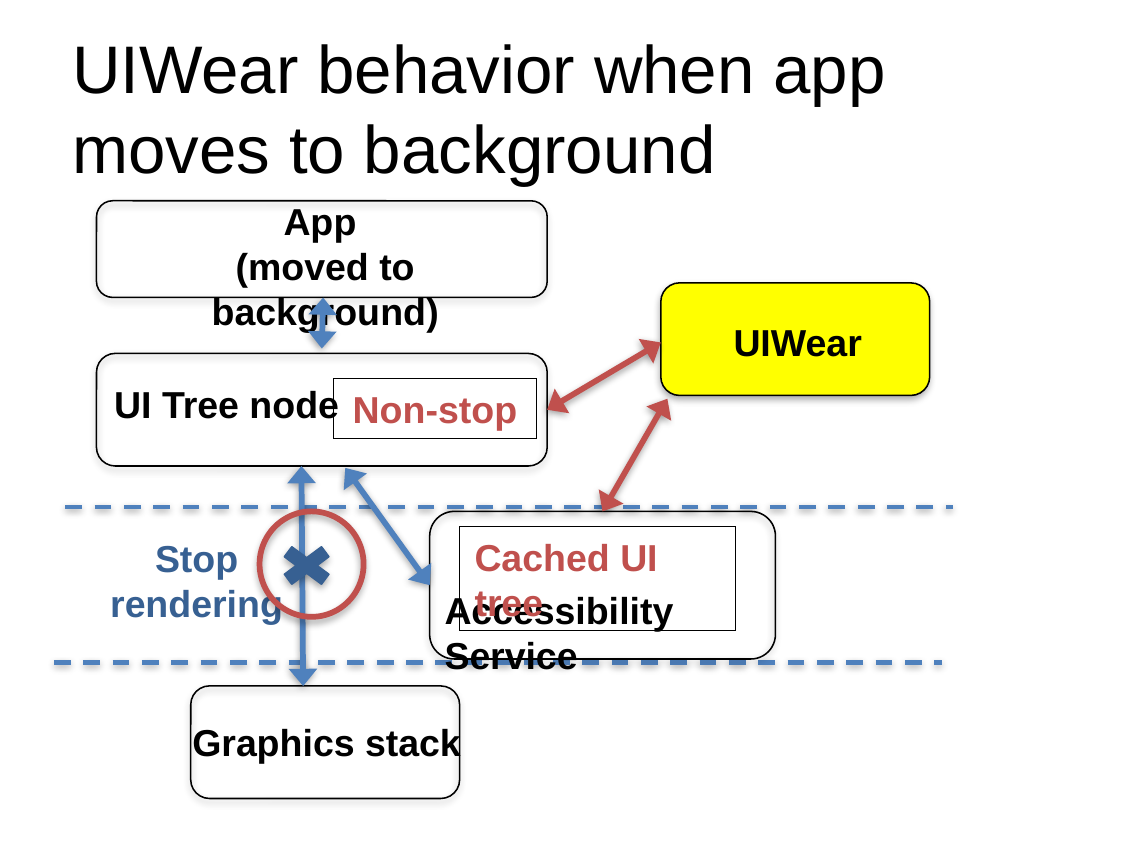

UIWear behavior when app moves to background
App
(moved to background)

UIWear

UI Tree node
Non-stop

Cached UI tree
Stop rendering

Accessibility Service

Graphics stack